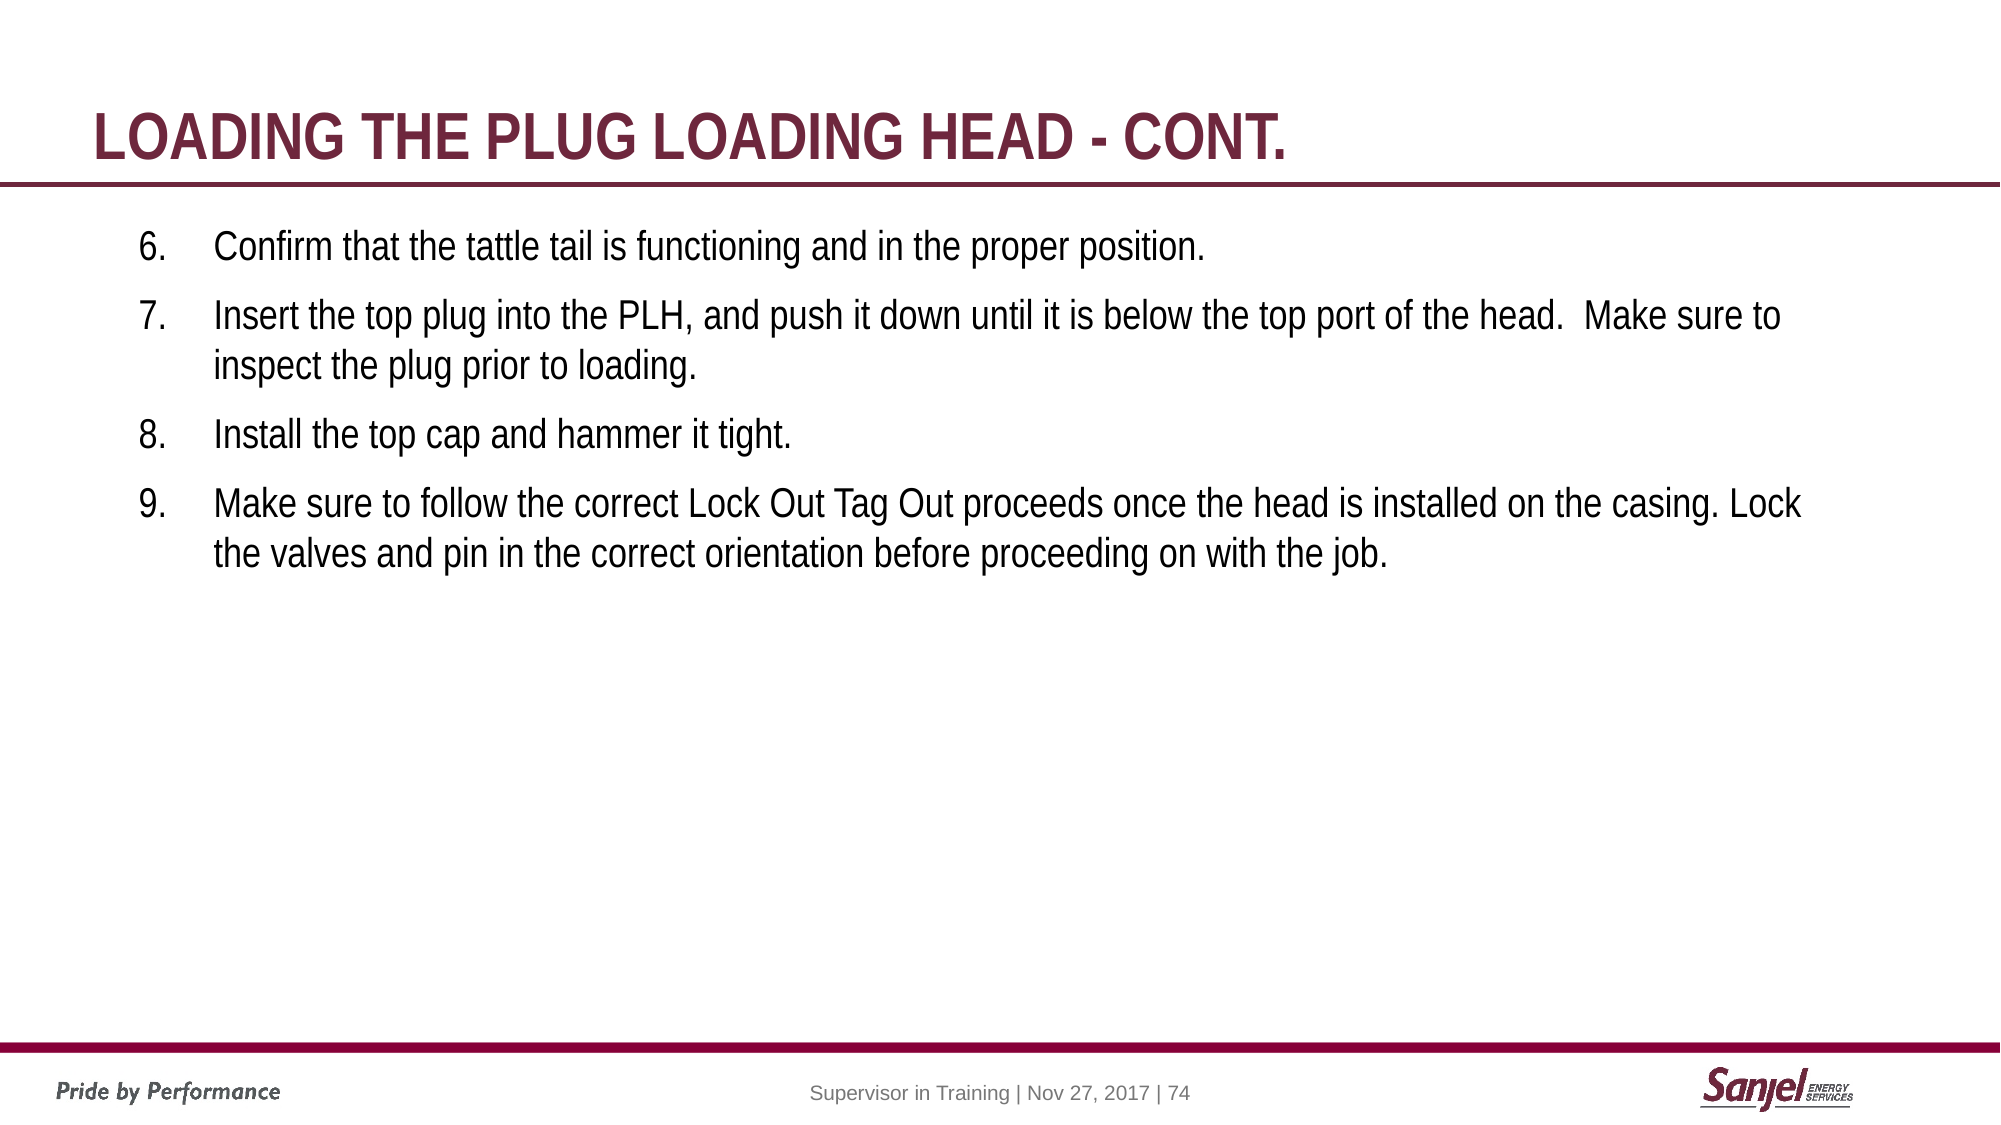

# Loading the Plug loading head - Cont.
Confirm that the tattle tail is functioning and in the proper position.
Insert the top plug into the PLH, and push it down until it is below the top port of the head.  Make sure to inspect the plug prior to loading.
Install the top cap and hammer it tight.
Make sure to follow the correct Lock Out Tag Out proceeds once the head is installed on the casing. Lock the valves and pin in the correct orientation before proceeding on with the job.